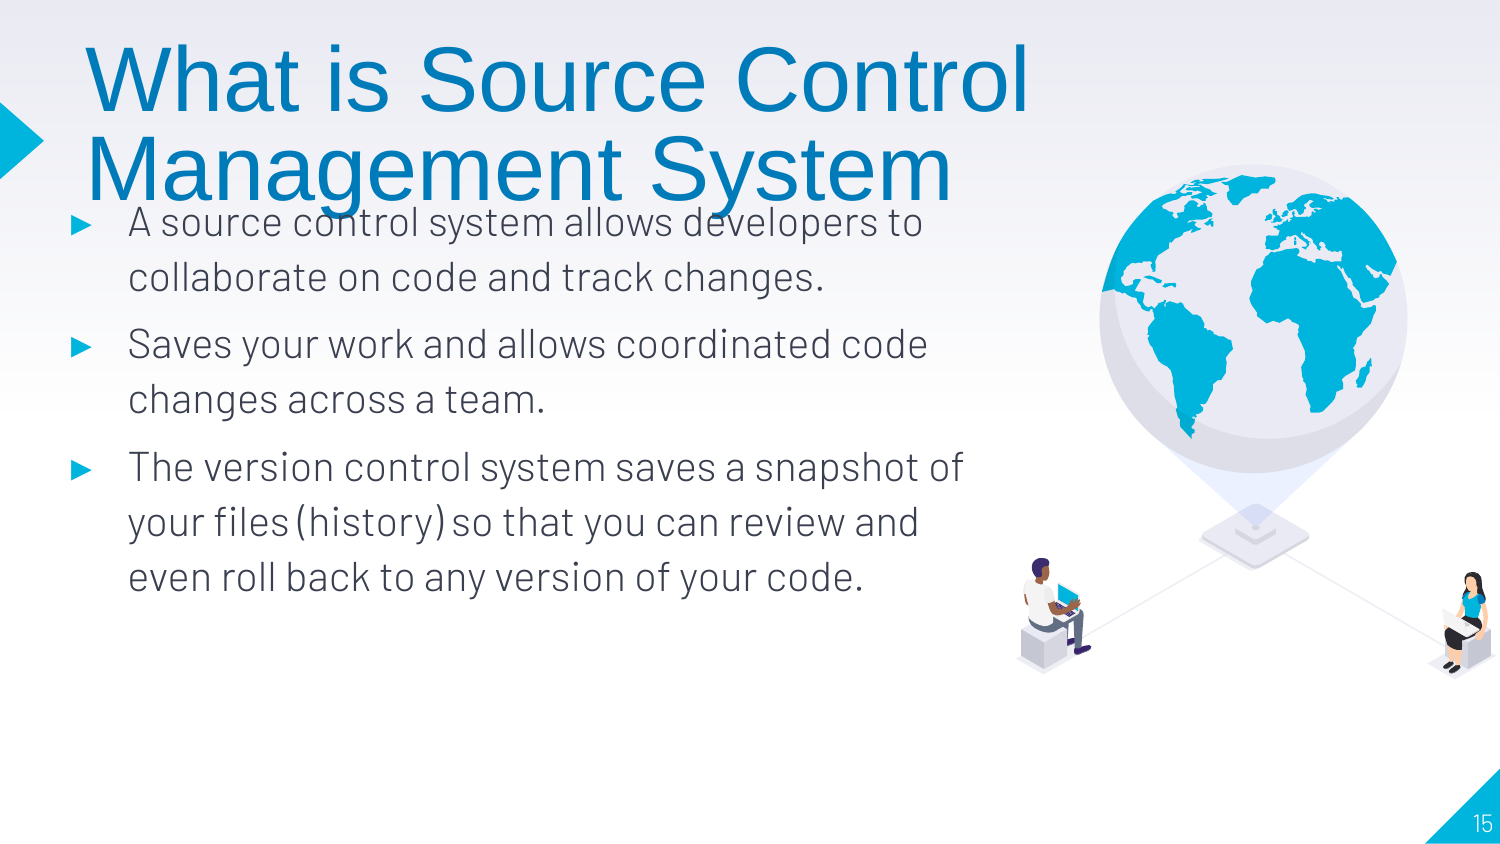

# What is Source Control Management System

A source control system allows developers to collaborate on code and track changes.
Saves your work and allows coordinated code changes across a team.
The version control system saves a snapshot of your files (history) so that you can review and even roll back to any version of your code.
15